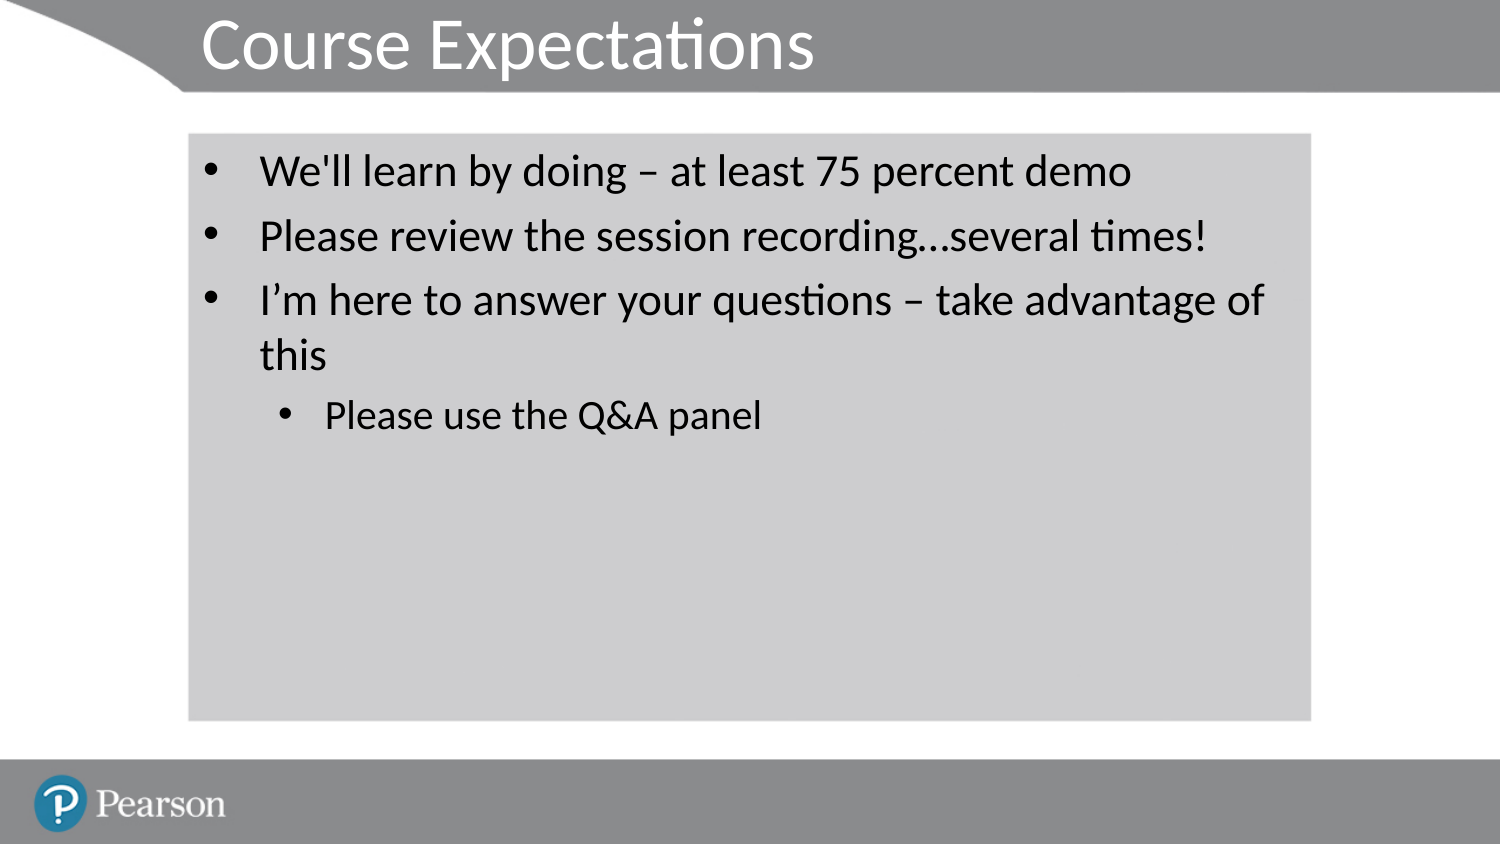

# Course Expectations
We'll learn by doing – at least 75 percent demo
Please review the session recording…several times!
I’m here to answer your questions – take advantage of this
Please use the Q&A panel